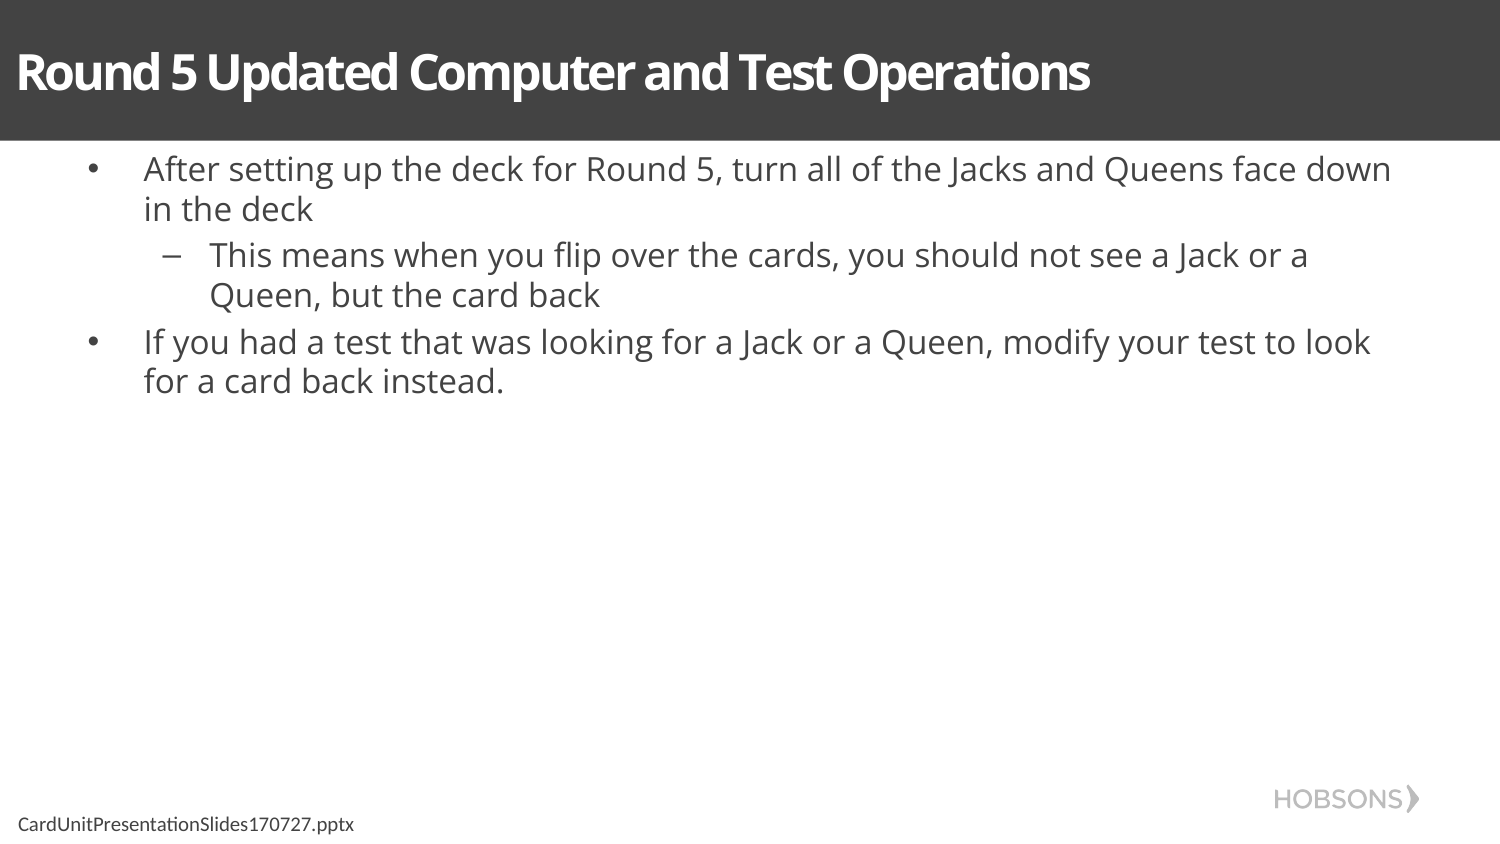

# Round 5 Updated Computer and Test Operations
After setting up the deck for Round 5, turn all of the Jacks and Queens face down in the deck
This means when you flip over the cards, you should not see a Jack or a Queen, but the card back
If you had a test that was looking for a Jack or a Queen, modify your test to look for a card back instead.
CardUnitPresentationSlides170727.pptx